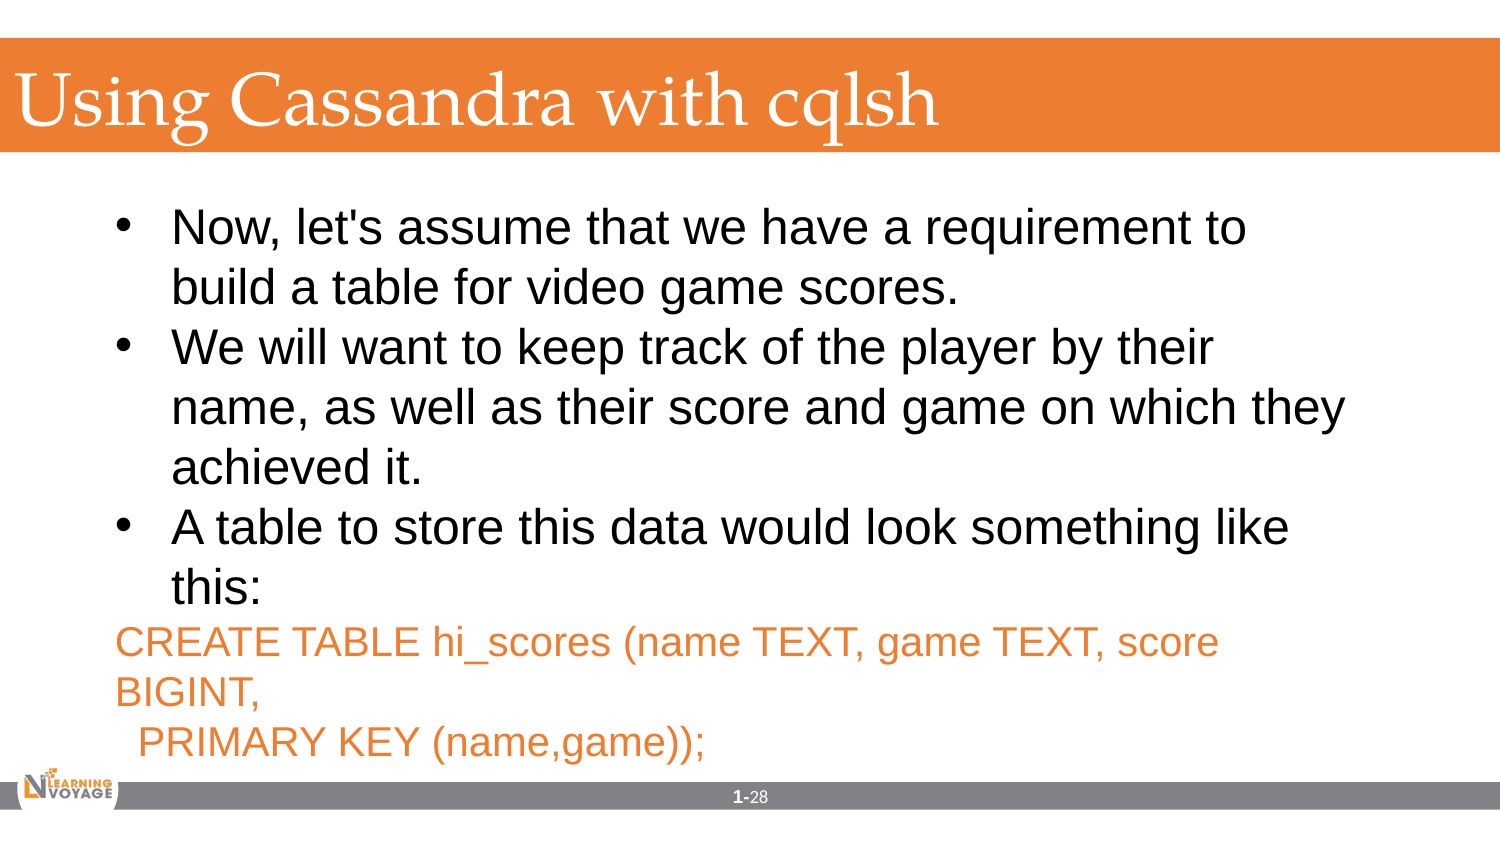

Using Cassandra with cqlsh
Now, let's assume that we have a requirement to build a table for video game scores.
We will want to keep track of the player by their name, as well as their score and game on which they achieved it.
A table to store this data would look something like this:
CREATE TABLE hi_scores (name TEXT, game TEXT, score BIGINT,
  PRIMARY KEY (name,game));
1-28